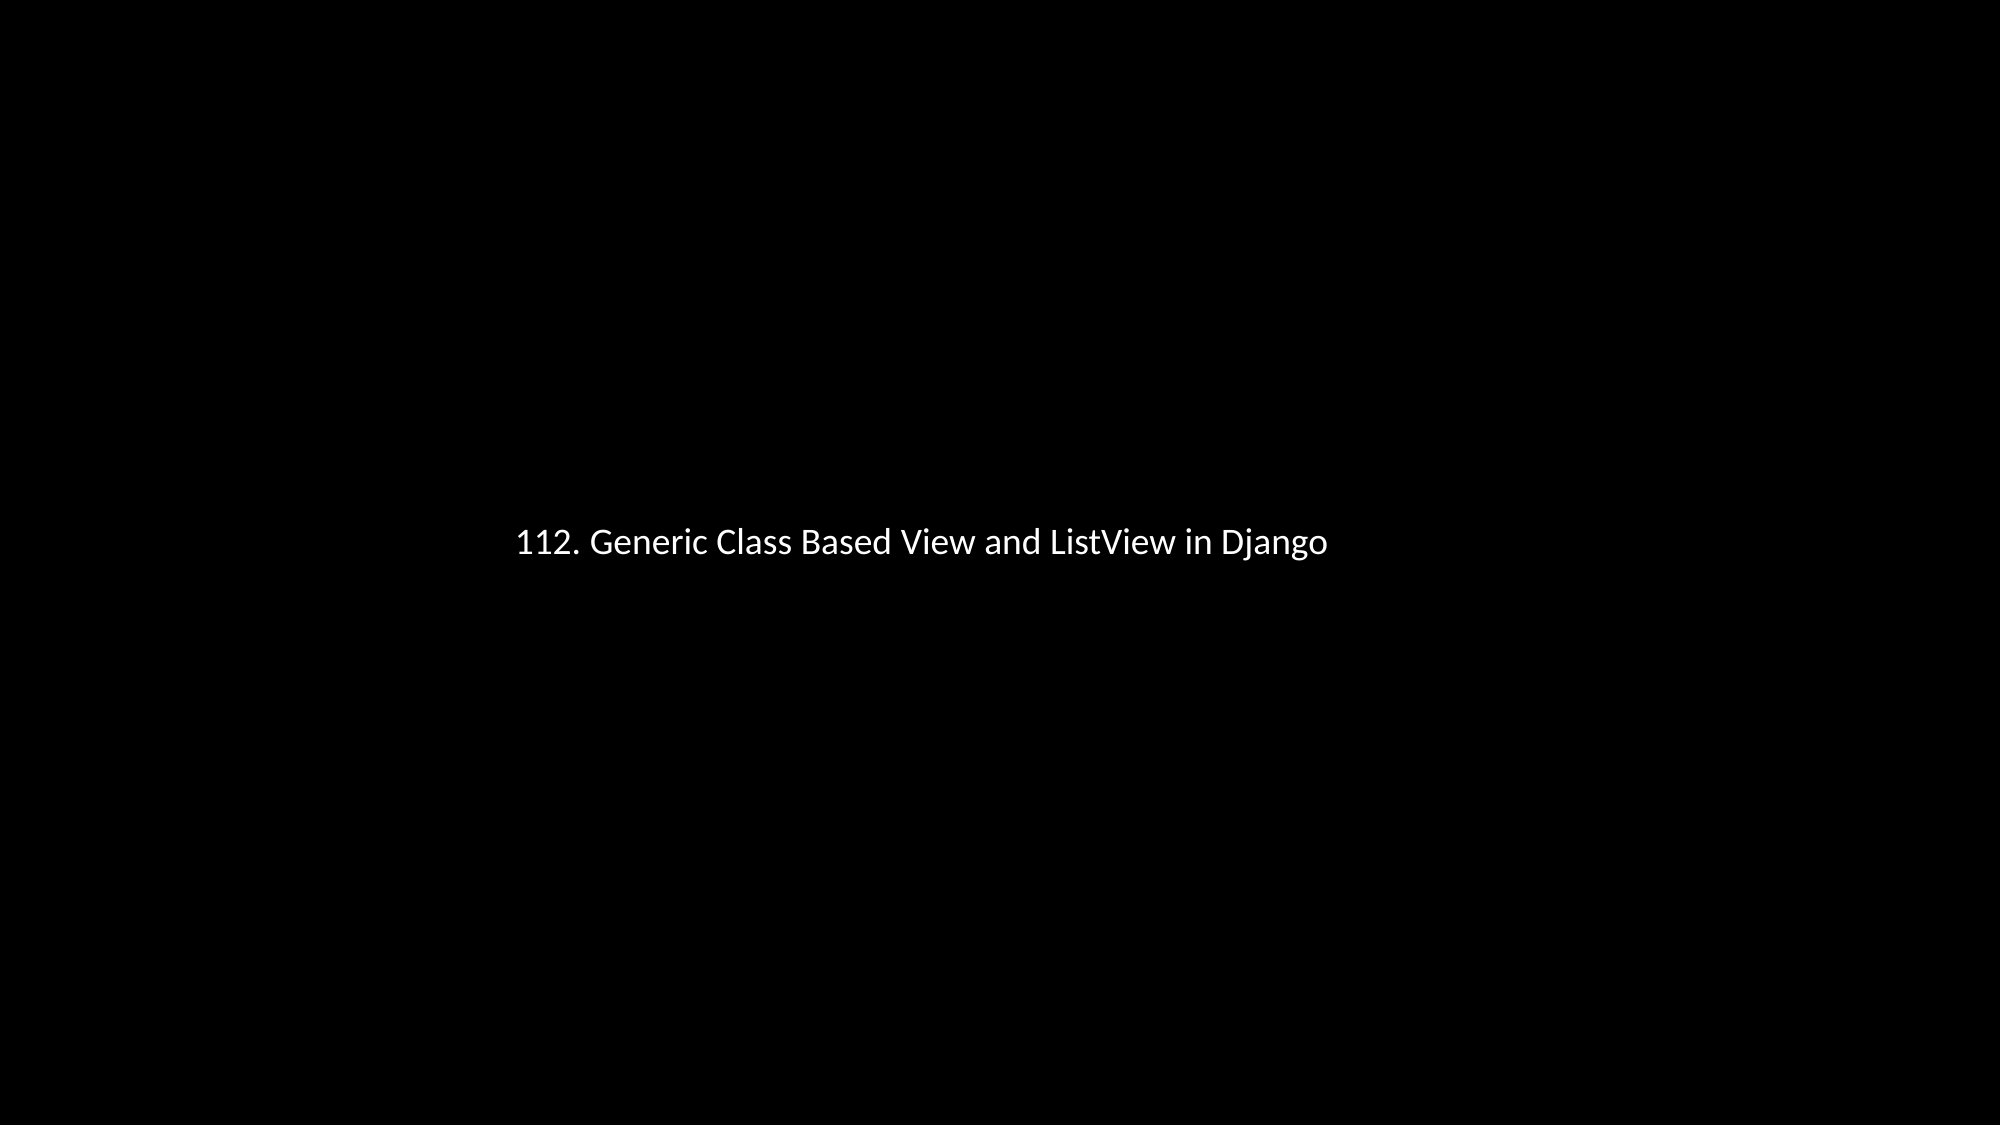

112. Generic Class Based View and ListView in Django